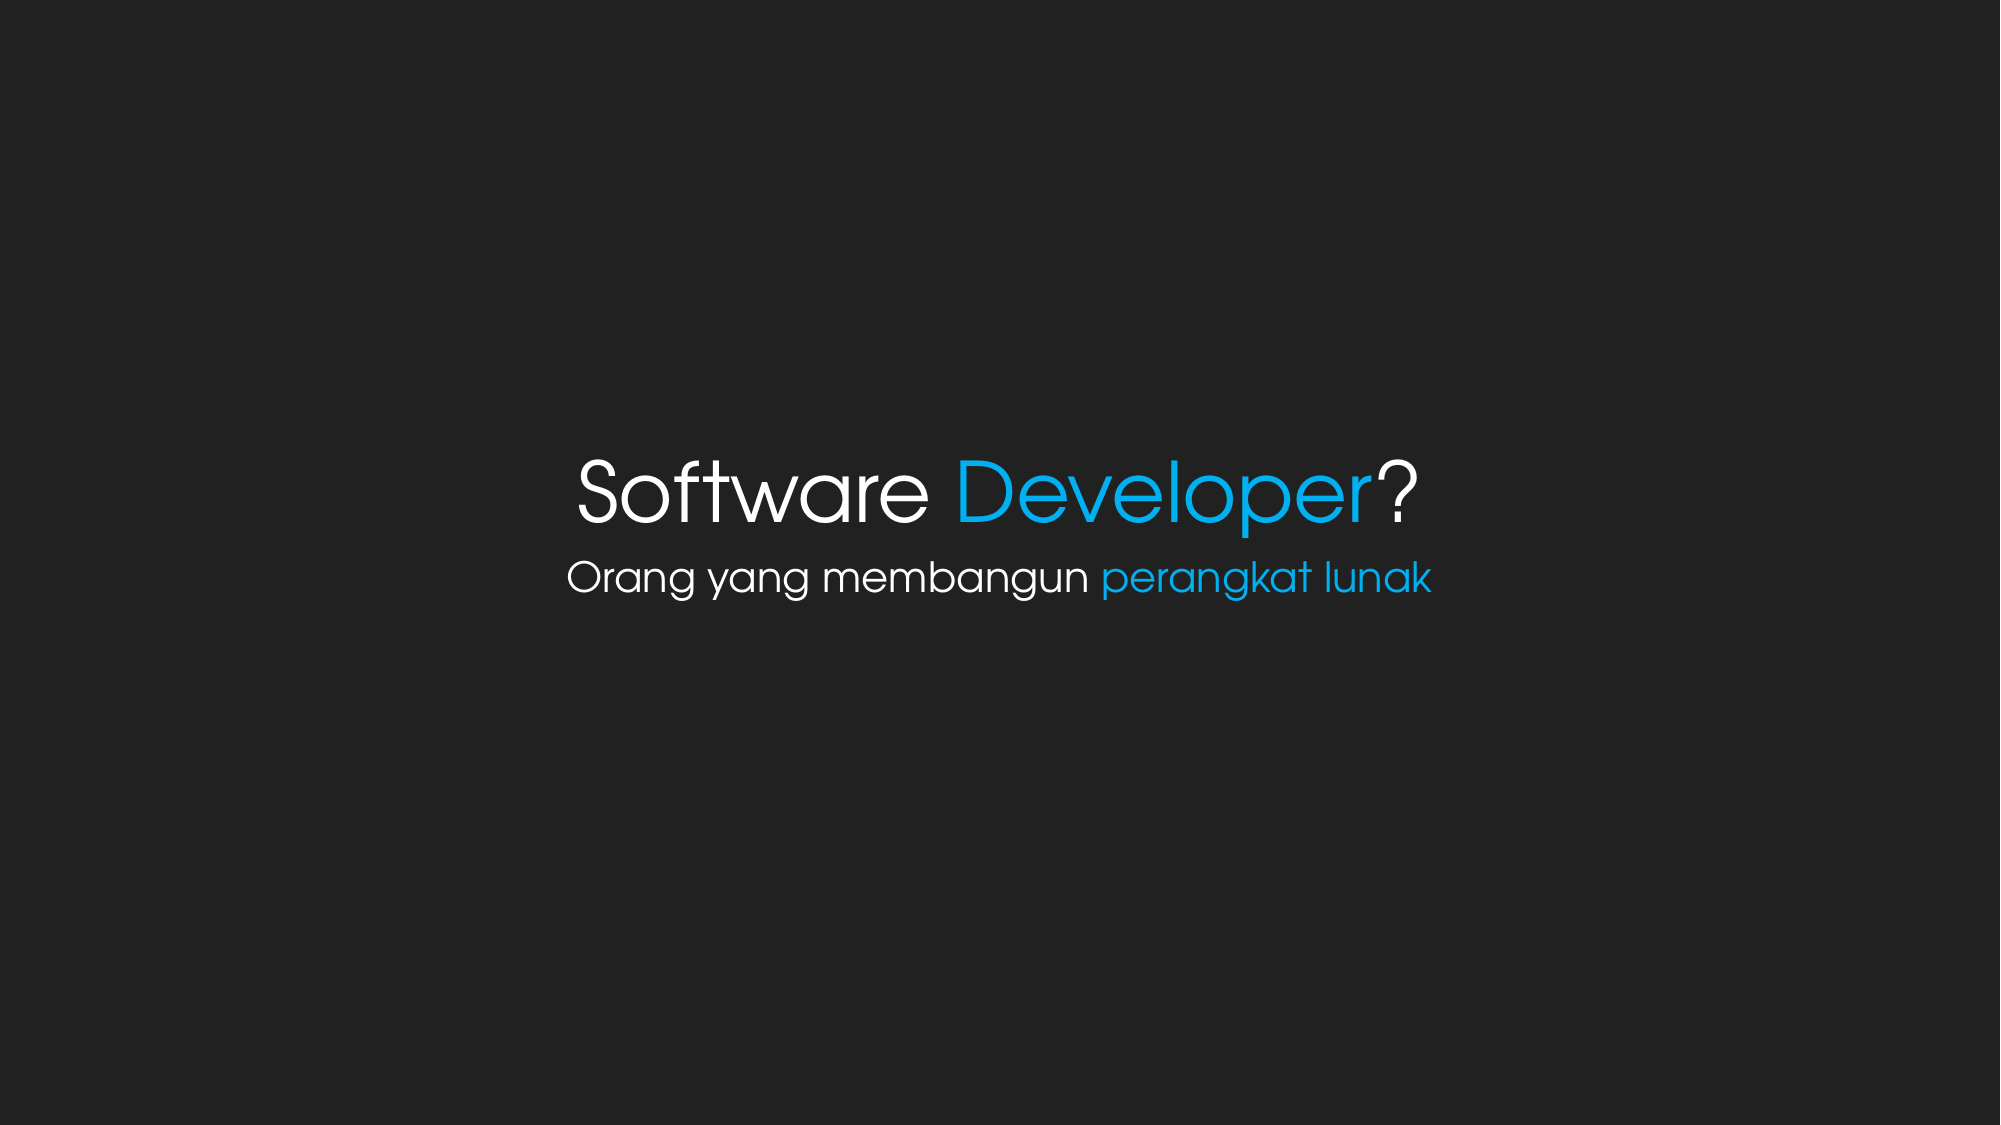

Software Developer?
Orang yang membangun perangkat lunak